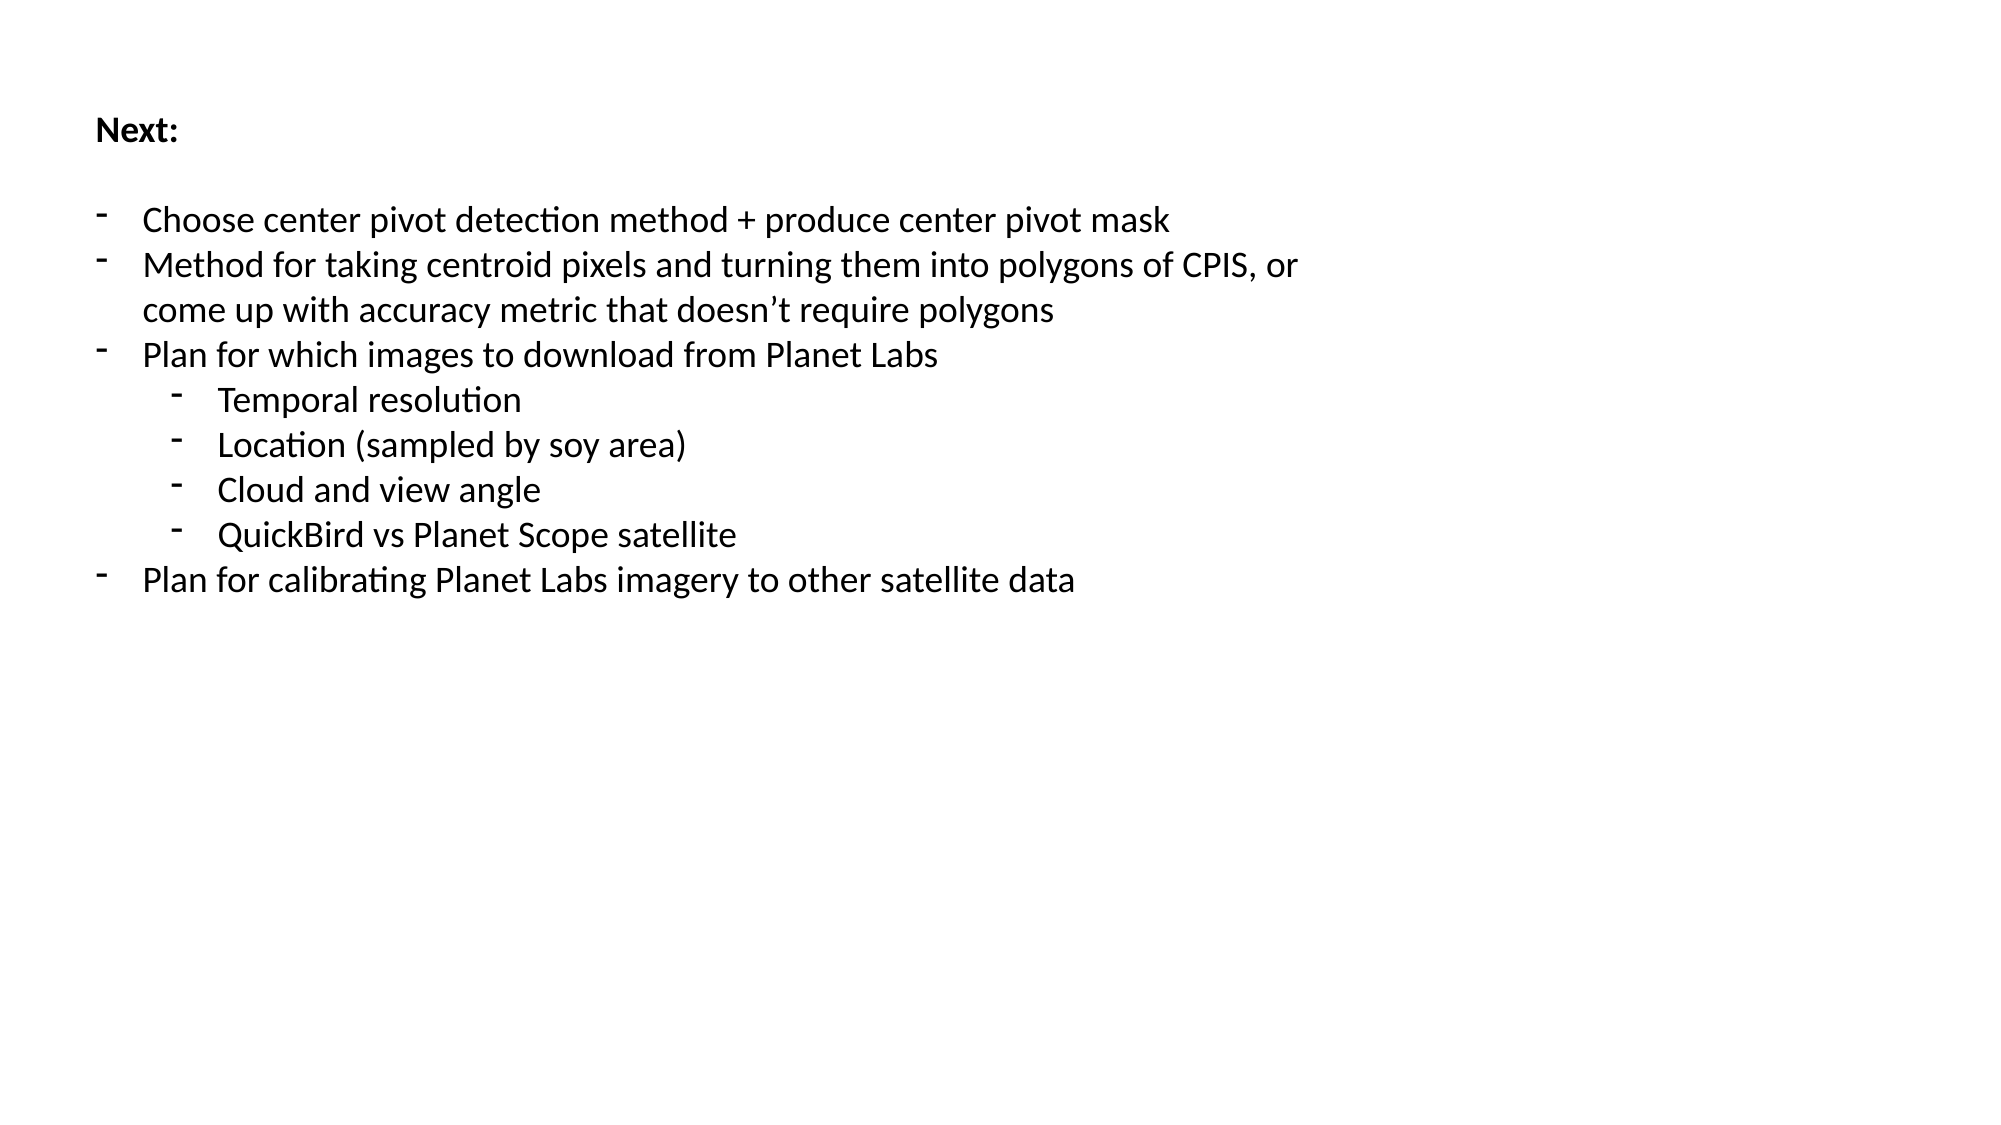

Next:

Choose center pivot detection method + produce center pivot mask
Method for taking centroid pixels and turning them into polygons of CPIS, or come up with accuracy metric that doesn’t require polygons
Plan for which images to download from Planet Labs
Temporal resolution
Location (sampled by soy area)
Cloud and view angle
QuickBird vs Planet Scope satellite
Plan for calibrating Planet Labs imagery to other satellite data